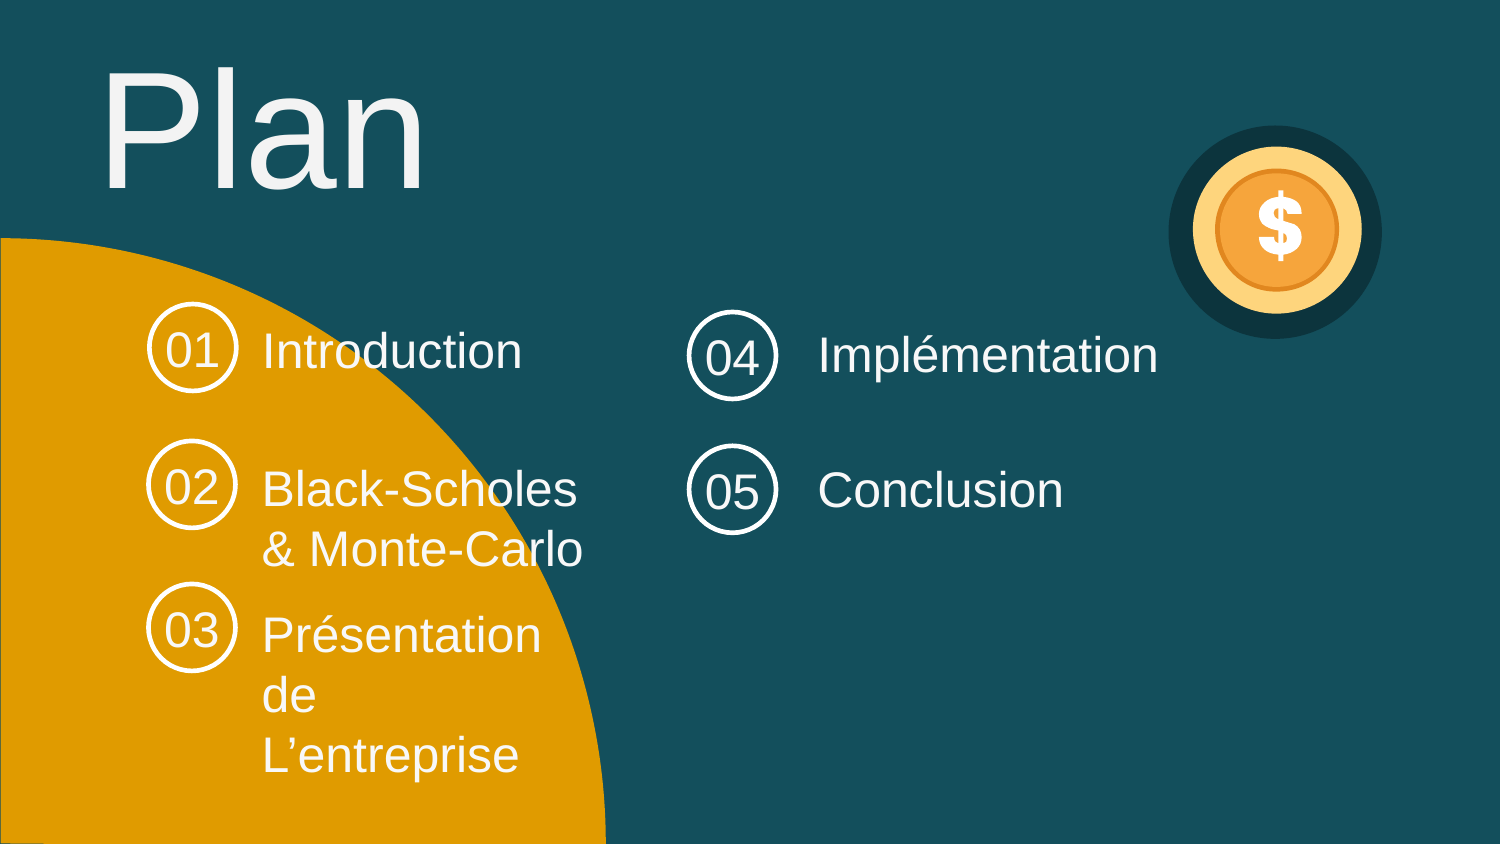

# Plan

01
Introduction
Implémentation
04

02
Black-Scholes
& Monte-Carlo
05
Conclusion

03
Présentation de
L’entreprise